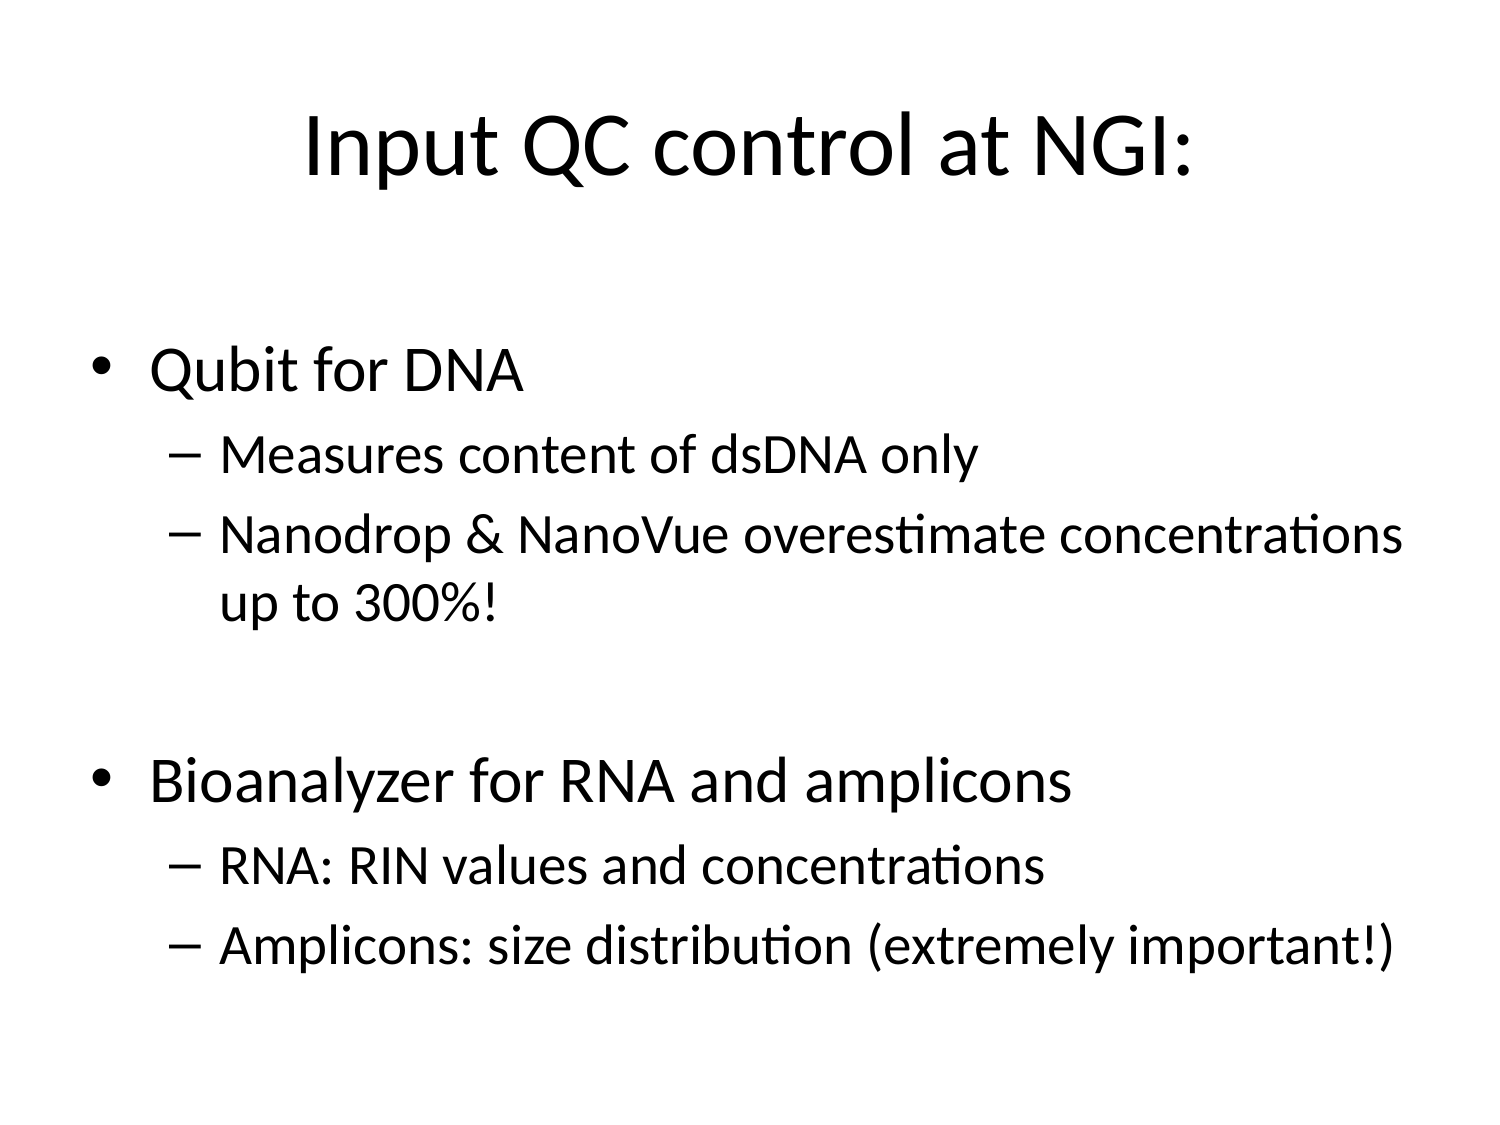

# Input QC control at NGI:
Qubit for DNA
Measures content of dsDNA only
Nanodrop & NanoVue overestimate concentrations up to 300%!

Bioanalyzer for RNA and amplicons
RNA: RIN values and concentrations
Amplicons: size distribution (extremely important!)